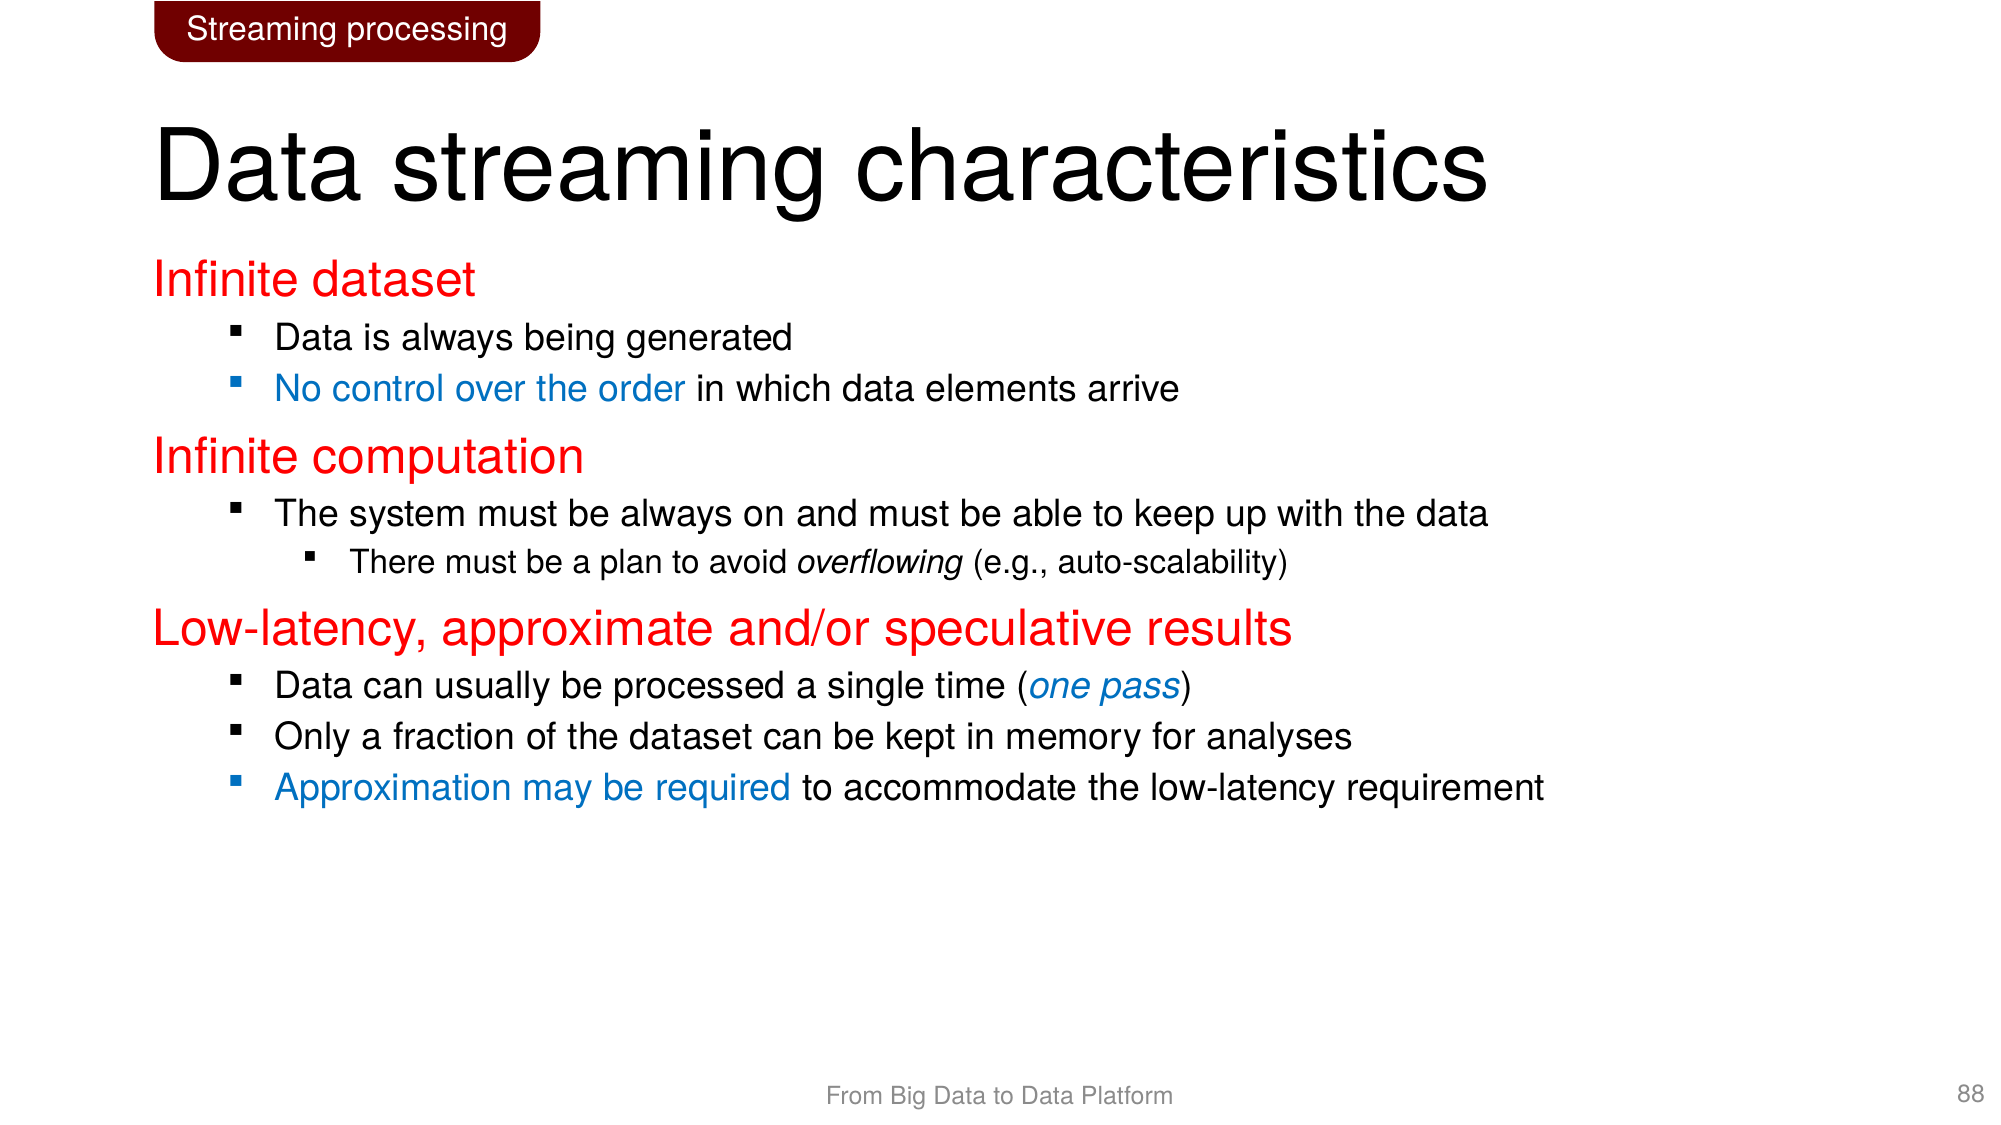

Streaming processing
# Data streaming characteristics
Infinite dataset
Data is always being generated
No control over the order in which data elements arrive
Infinite computation
The system must be always on and must be able to keep up with the data
There must be a plan to avoid overflowing (e.g., auto-scalability)
Low-latency, approximate and/or speculative results
Data can usually be processed a single time (one pass)
Only a fraction of the dataset can be kept in memory for analyses
Approximation may be required to accommodate the low-latency requirement

88